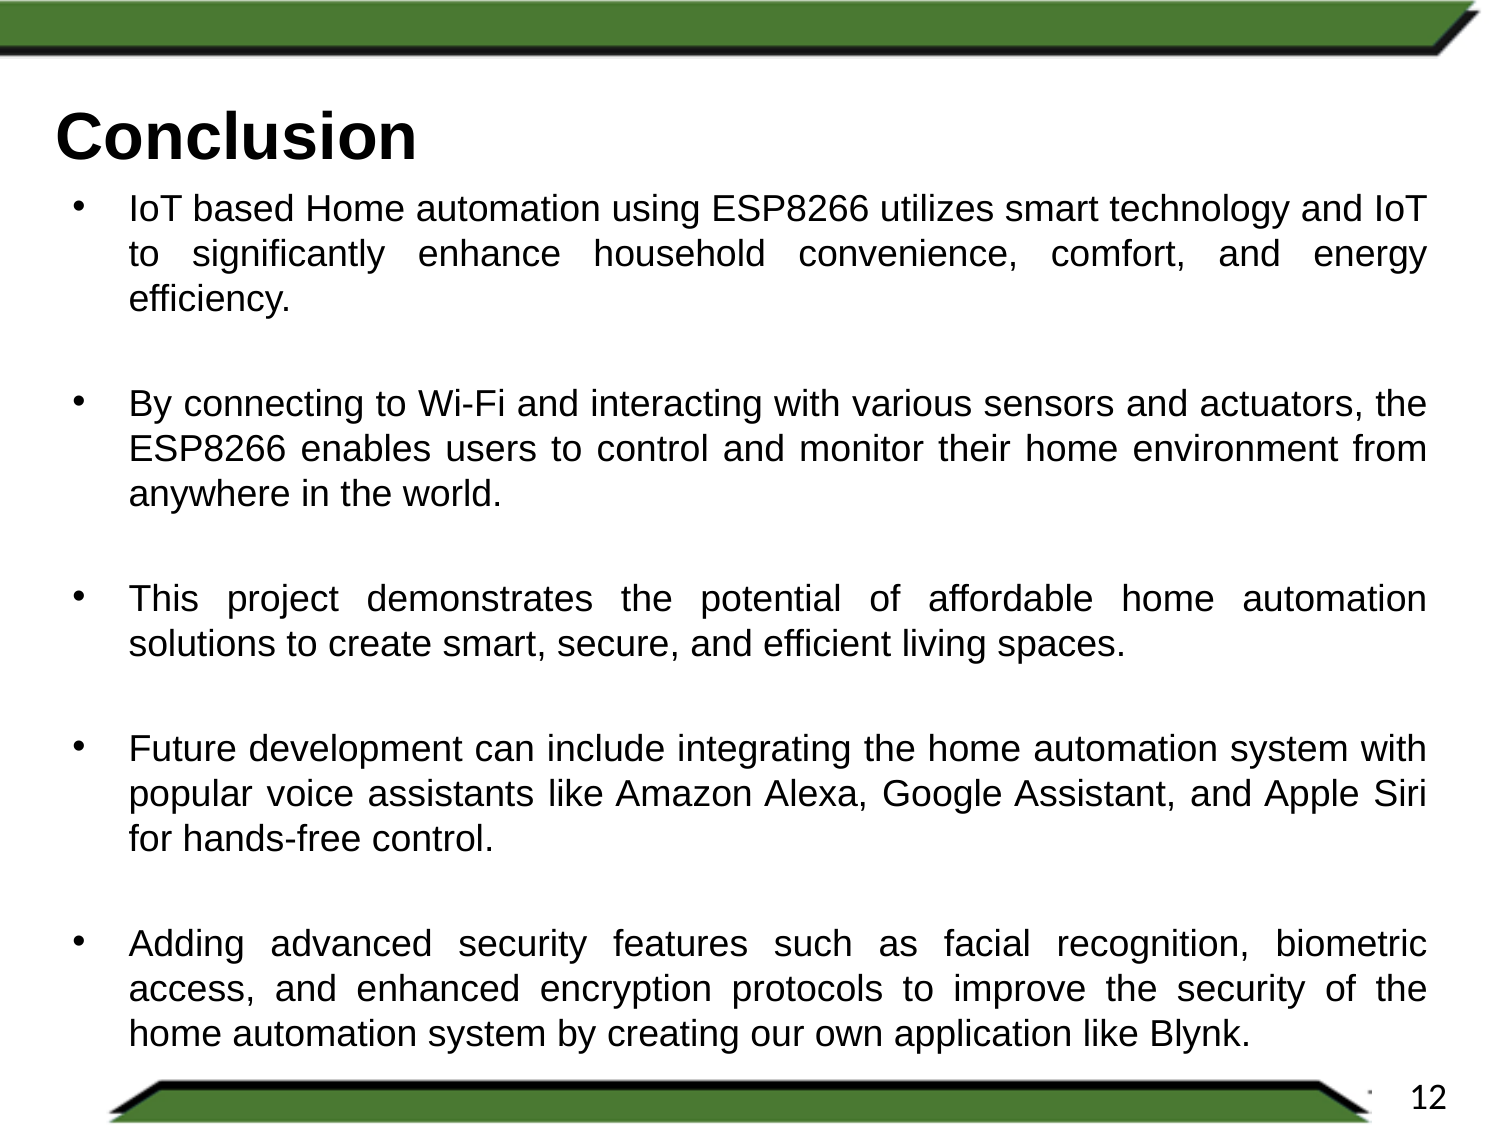

Conclusion
IoT based Home automation using ESP8266 utilizes smart technology and IoT to significantly enhance household convenience, comfort, and energy efficiency.

By connecting to Wi-Fi and interacting with various sensors and actuators, the ESP8266 enables users to control and monitor their home environment from anywhere in the world.

This project demonstrates the potential of affordable home automation solutions to create smart, secure, and efficient living spaces.

Future development can include integrating the home automation system with popular voice assistants like Amazon Alexa, Google Assistant, and Apple Siri for hands-free control.

Adding advanced security features such as facial recognition, biometric access, and enhanced encryption protocols to improve the security of the home automation system by creating our own application like Blynk.
12